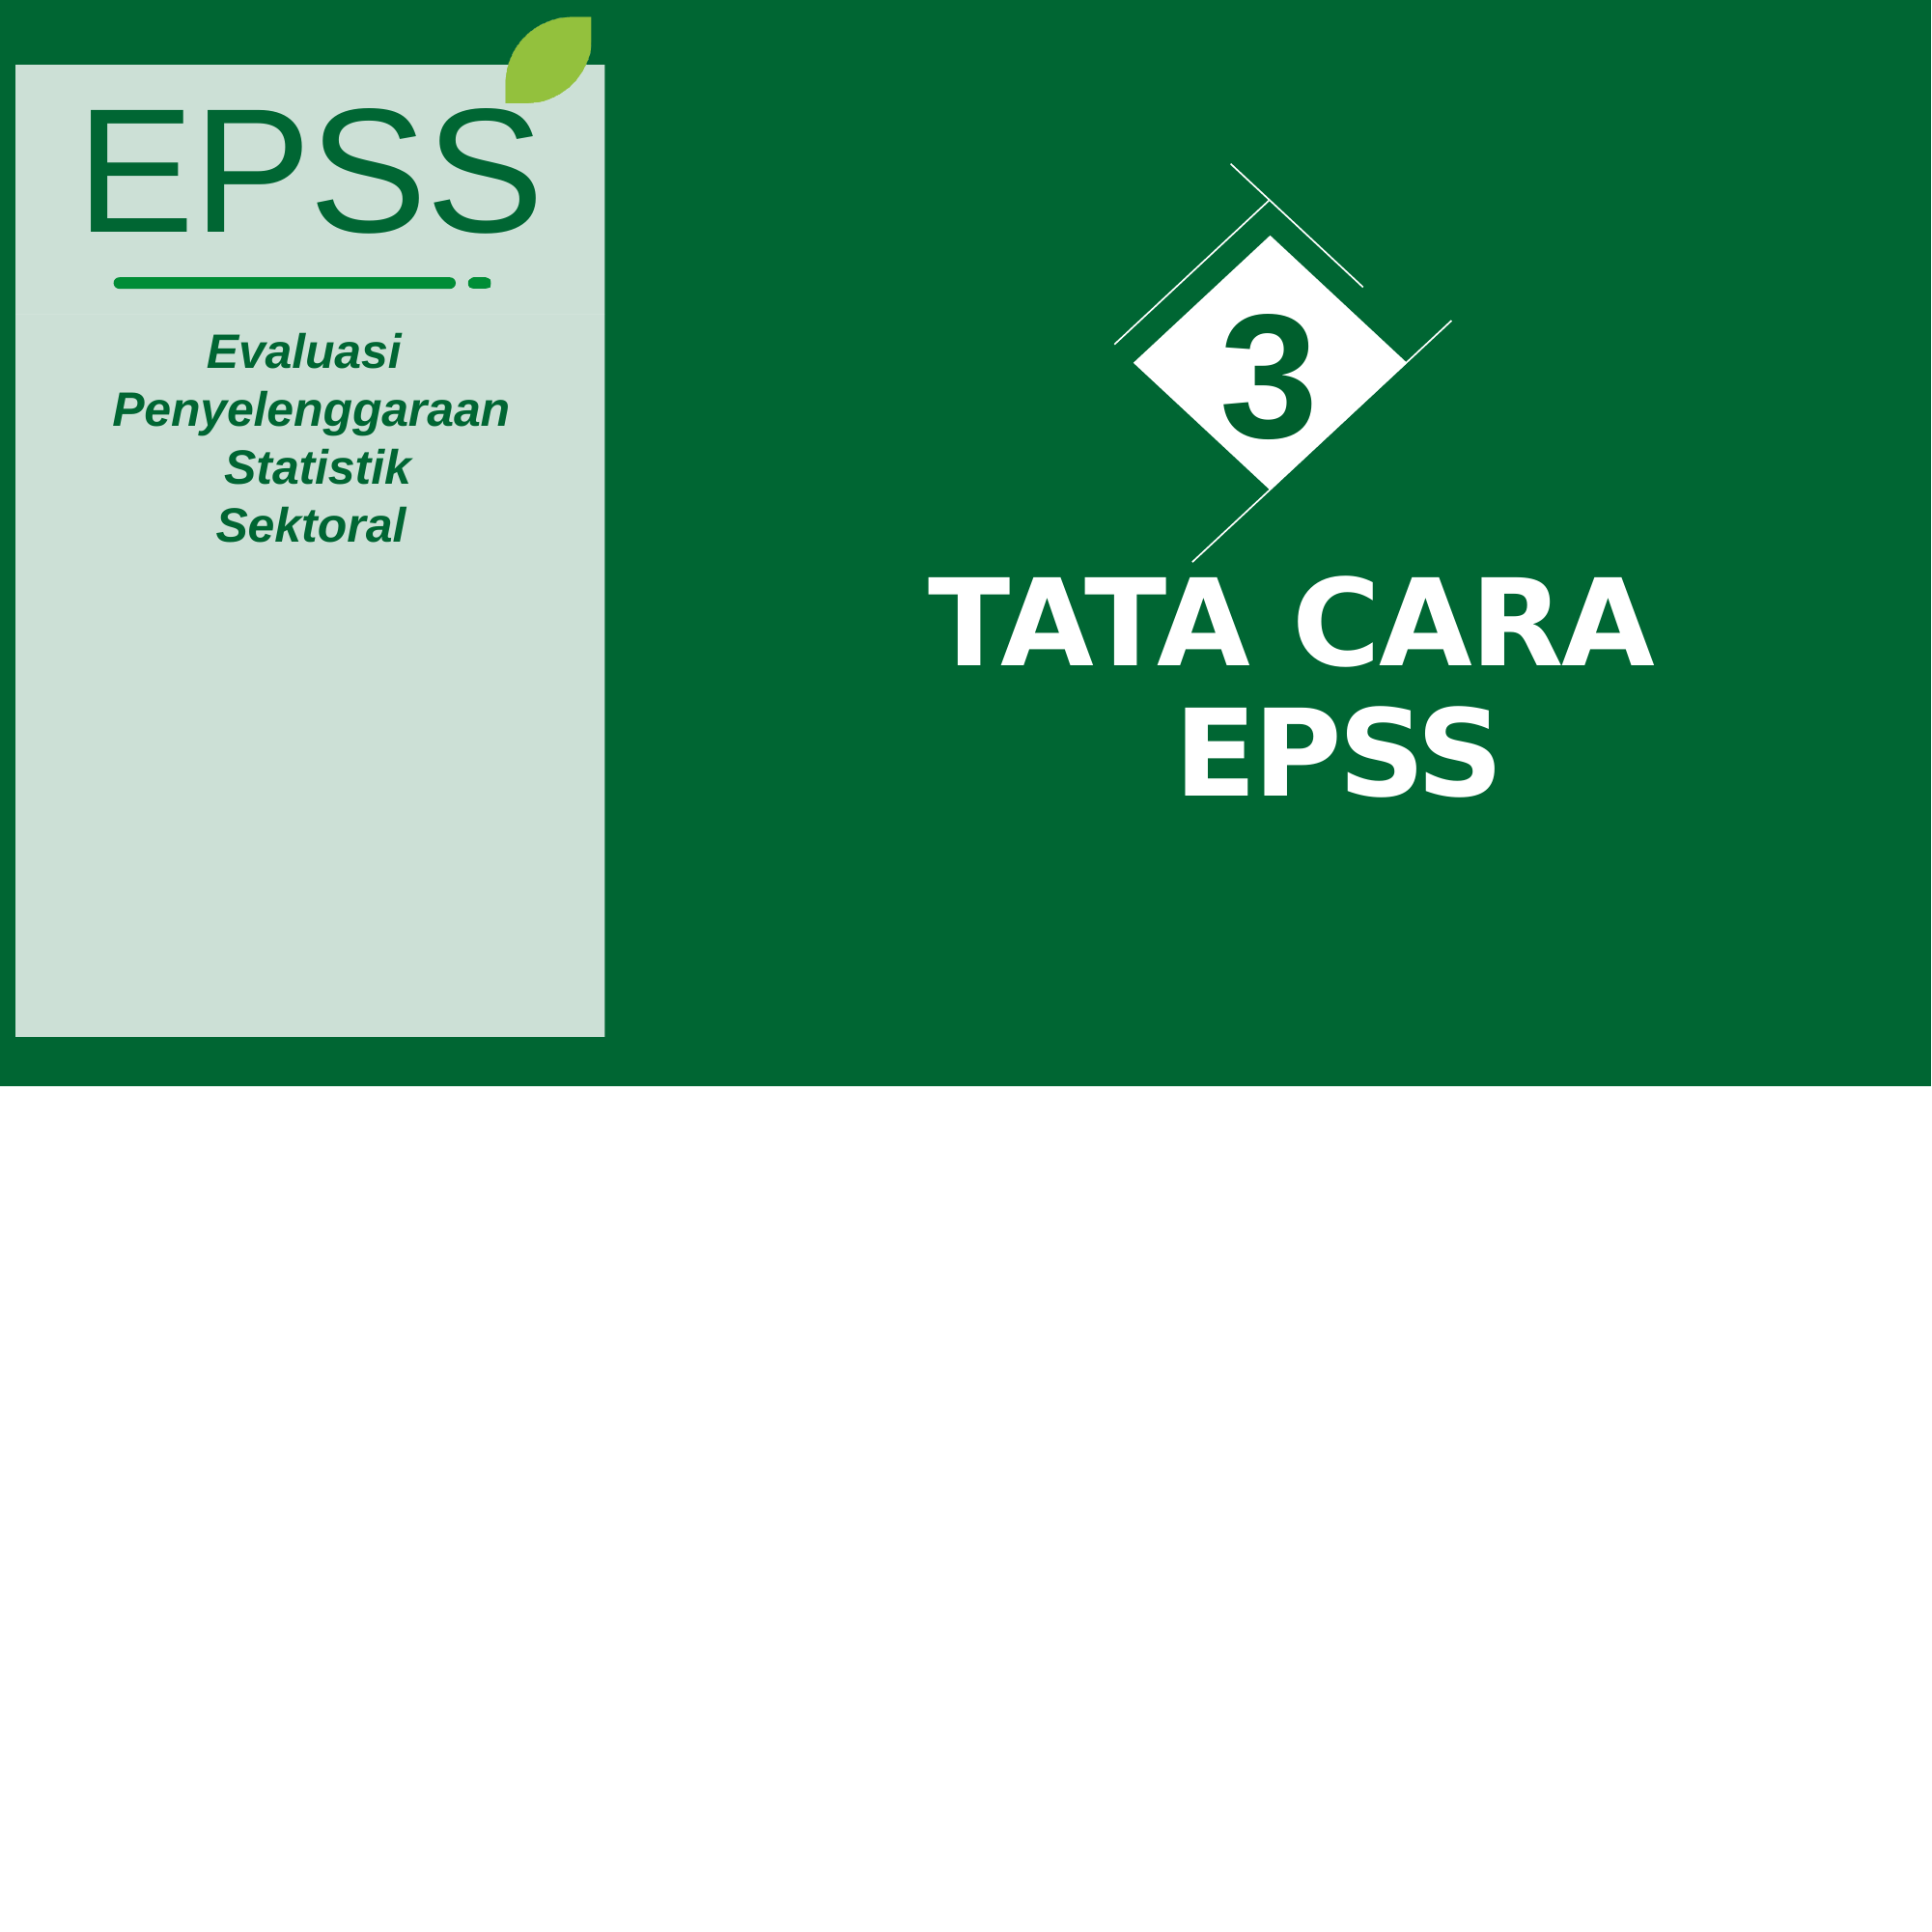

# EPSS

3
TATA CARA  EPSS

Evaluasi  Penyelenggaraan  Statistik Sektoral